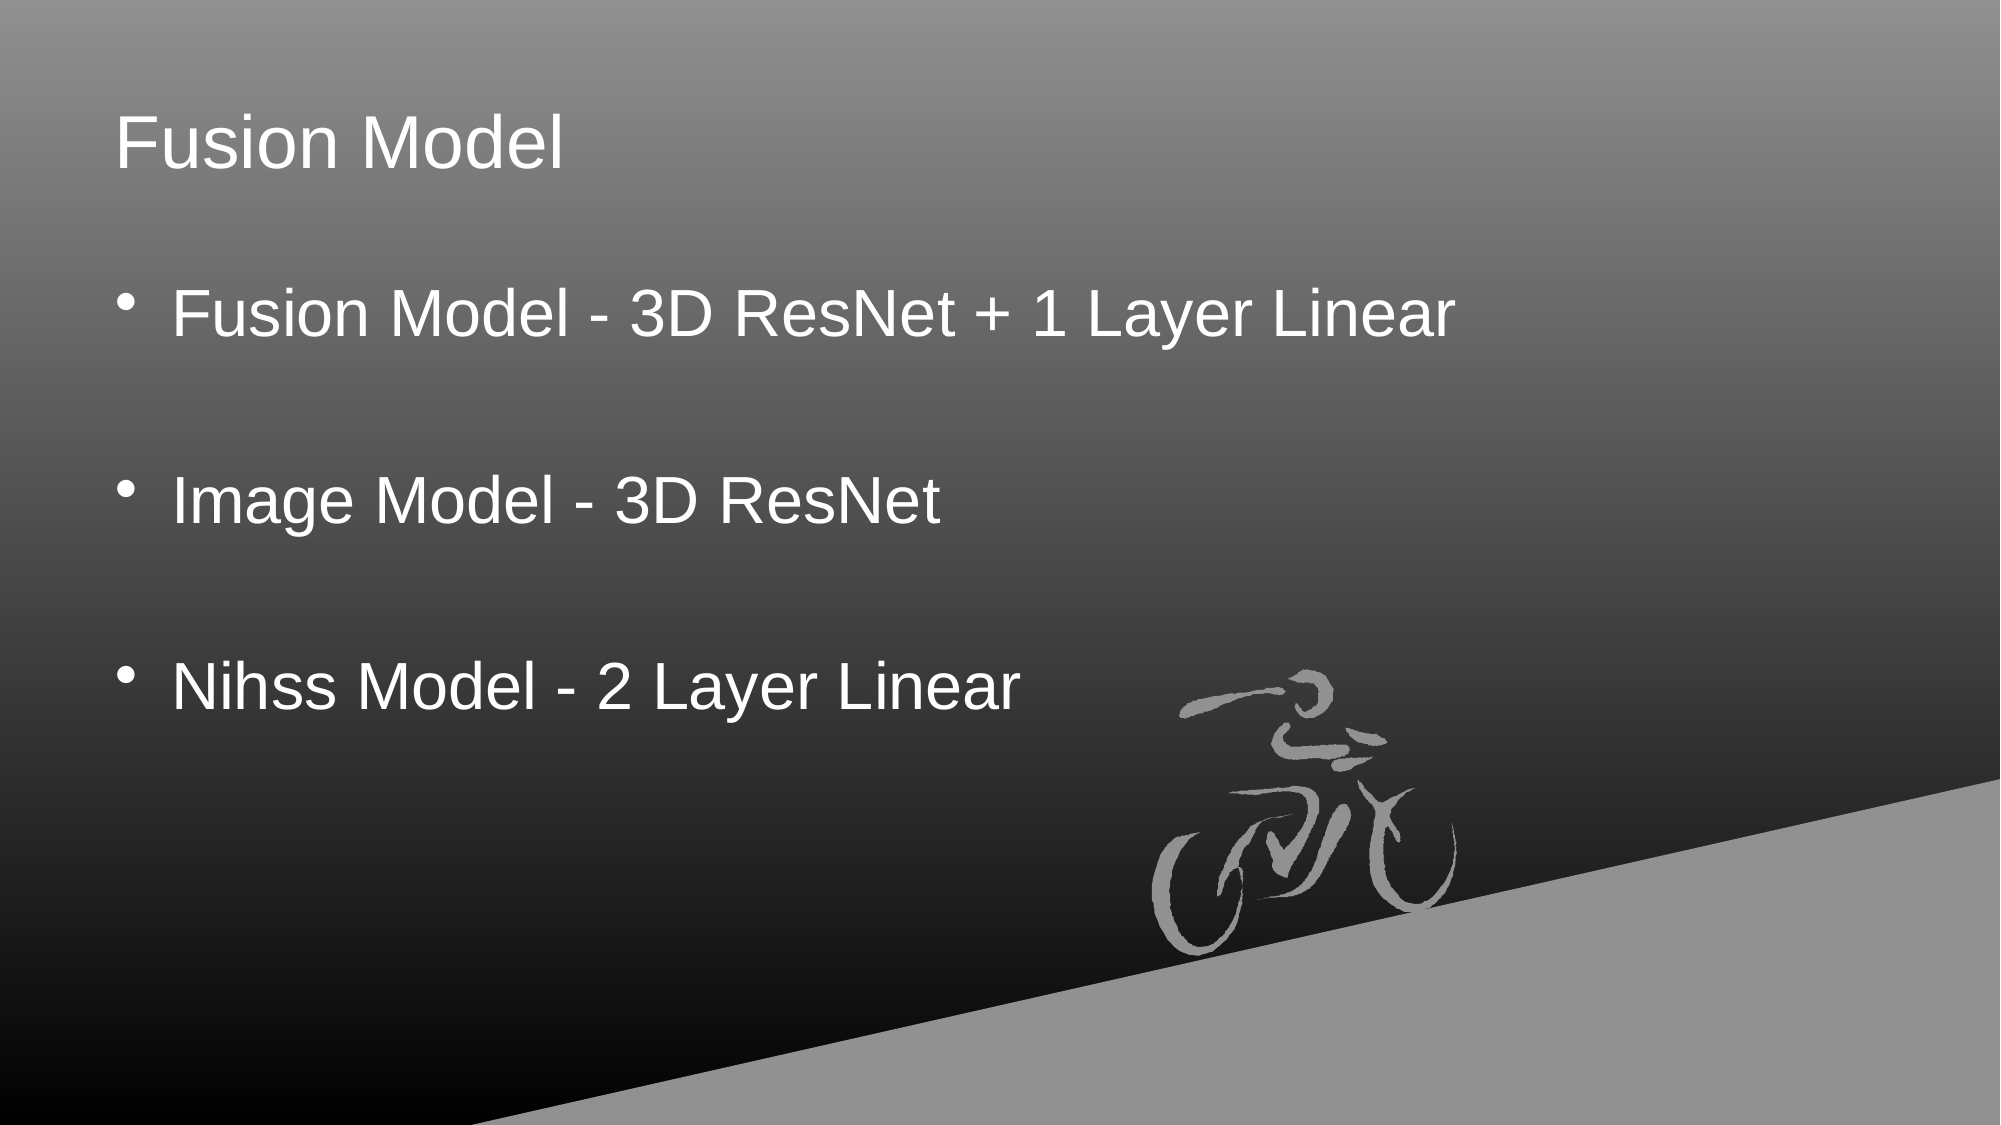

# Fusion Model
Fusion Model - 3D ResNet + 1 Layer Linear

Image Model - 3D ResNet

Nihss Model - 2 Layer Linear